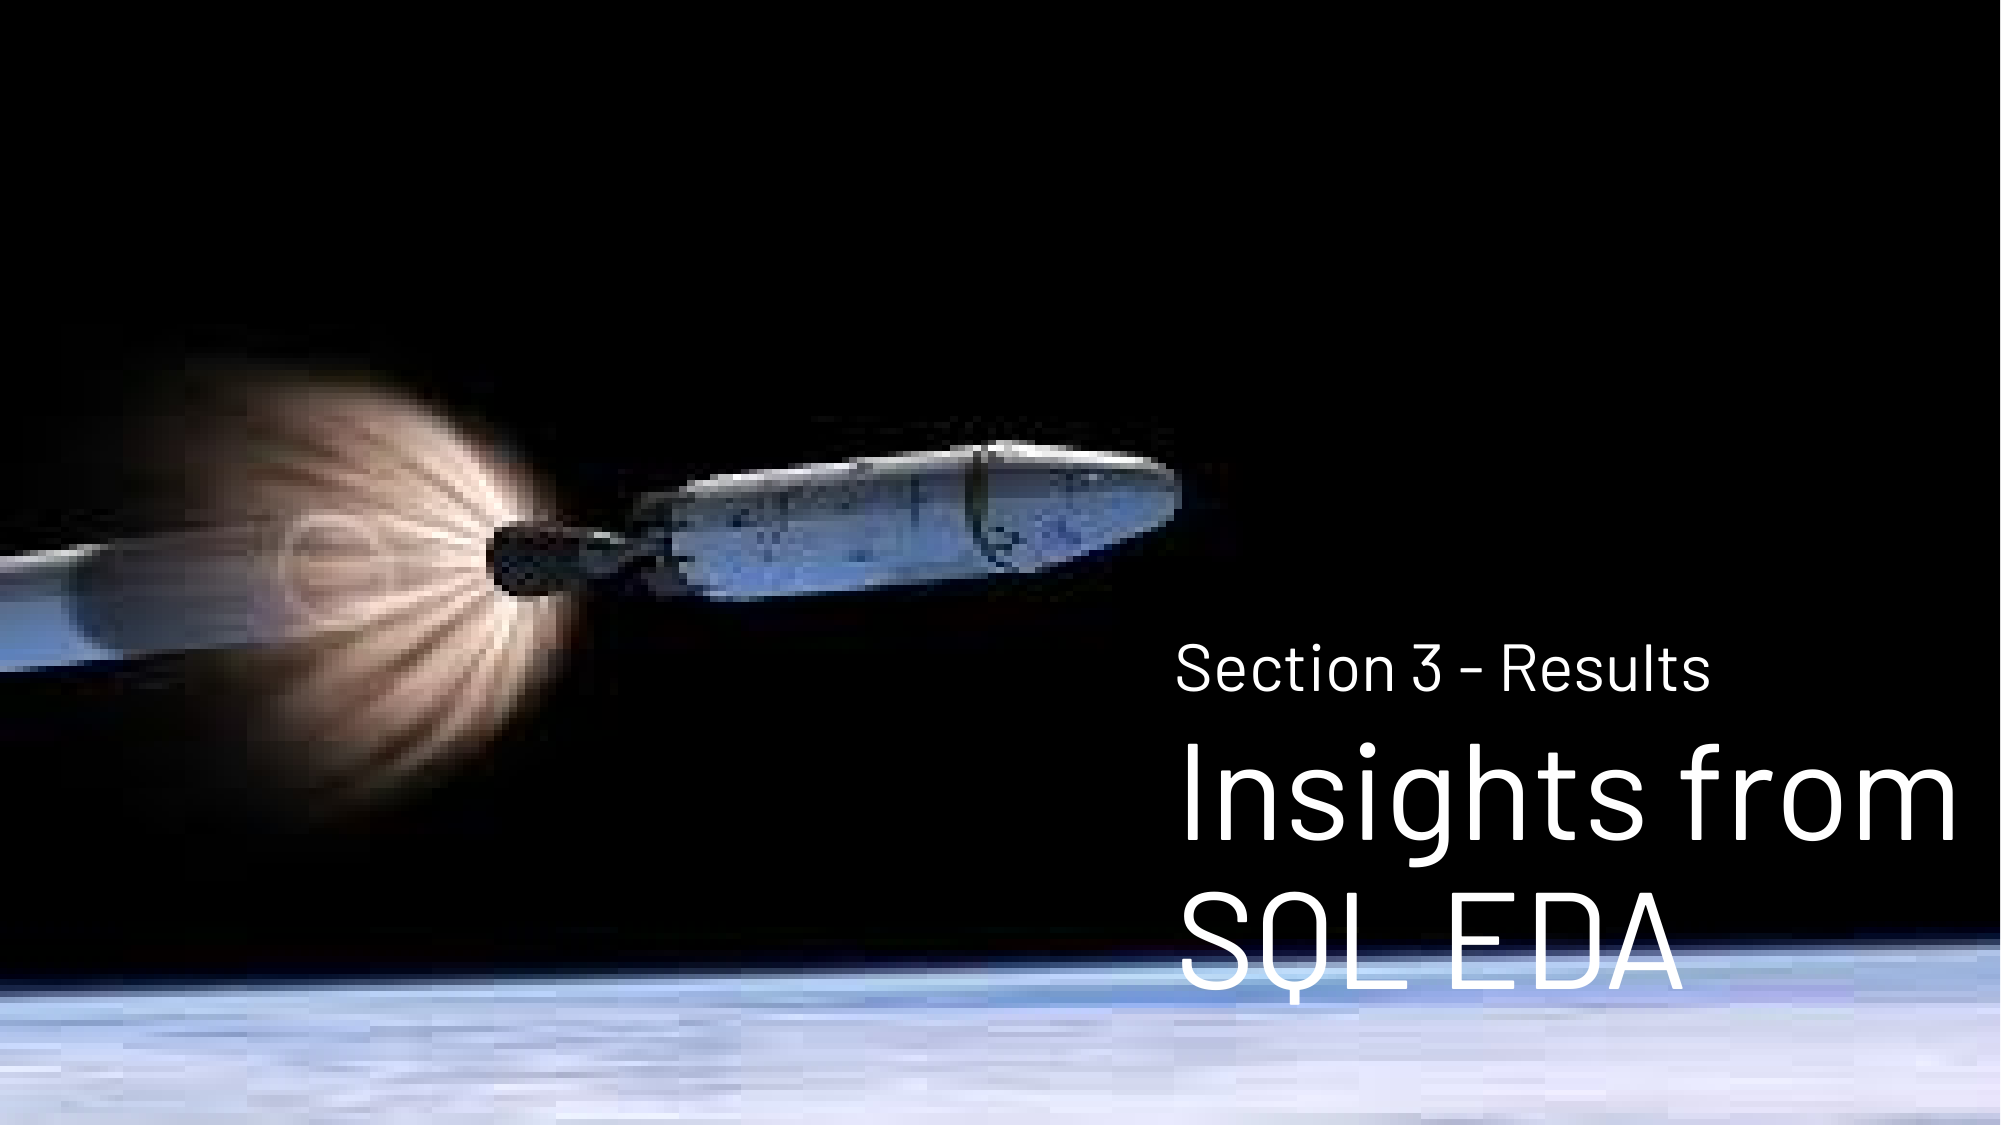

Section 3 - Results
Insights from SQL EDA